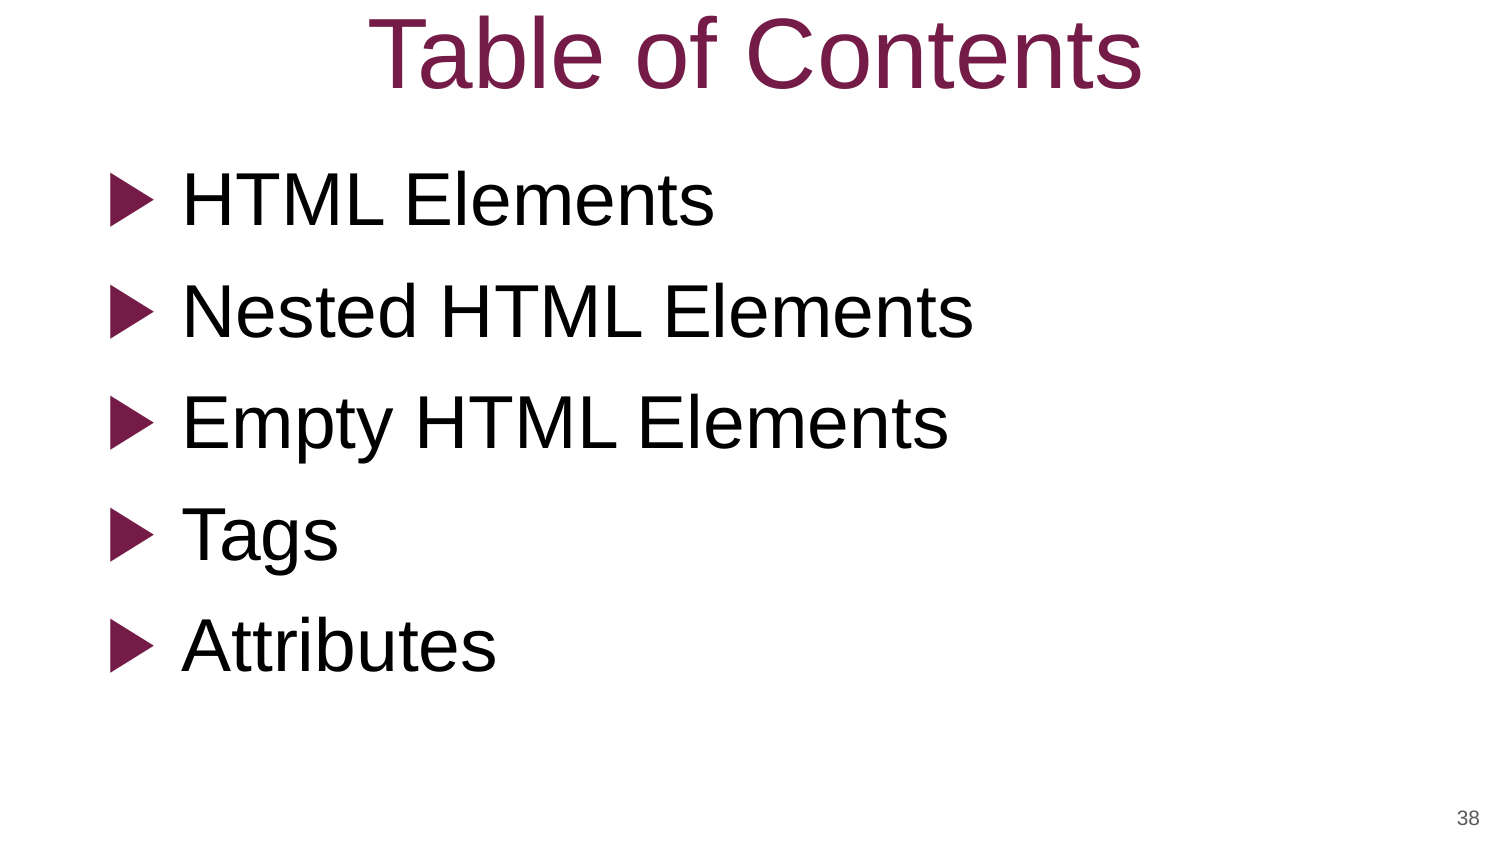

Table of Contents
HTML Elements
Nested HTML Elements
Empty HTML Elements
Tags
Attributes
38